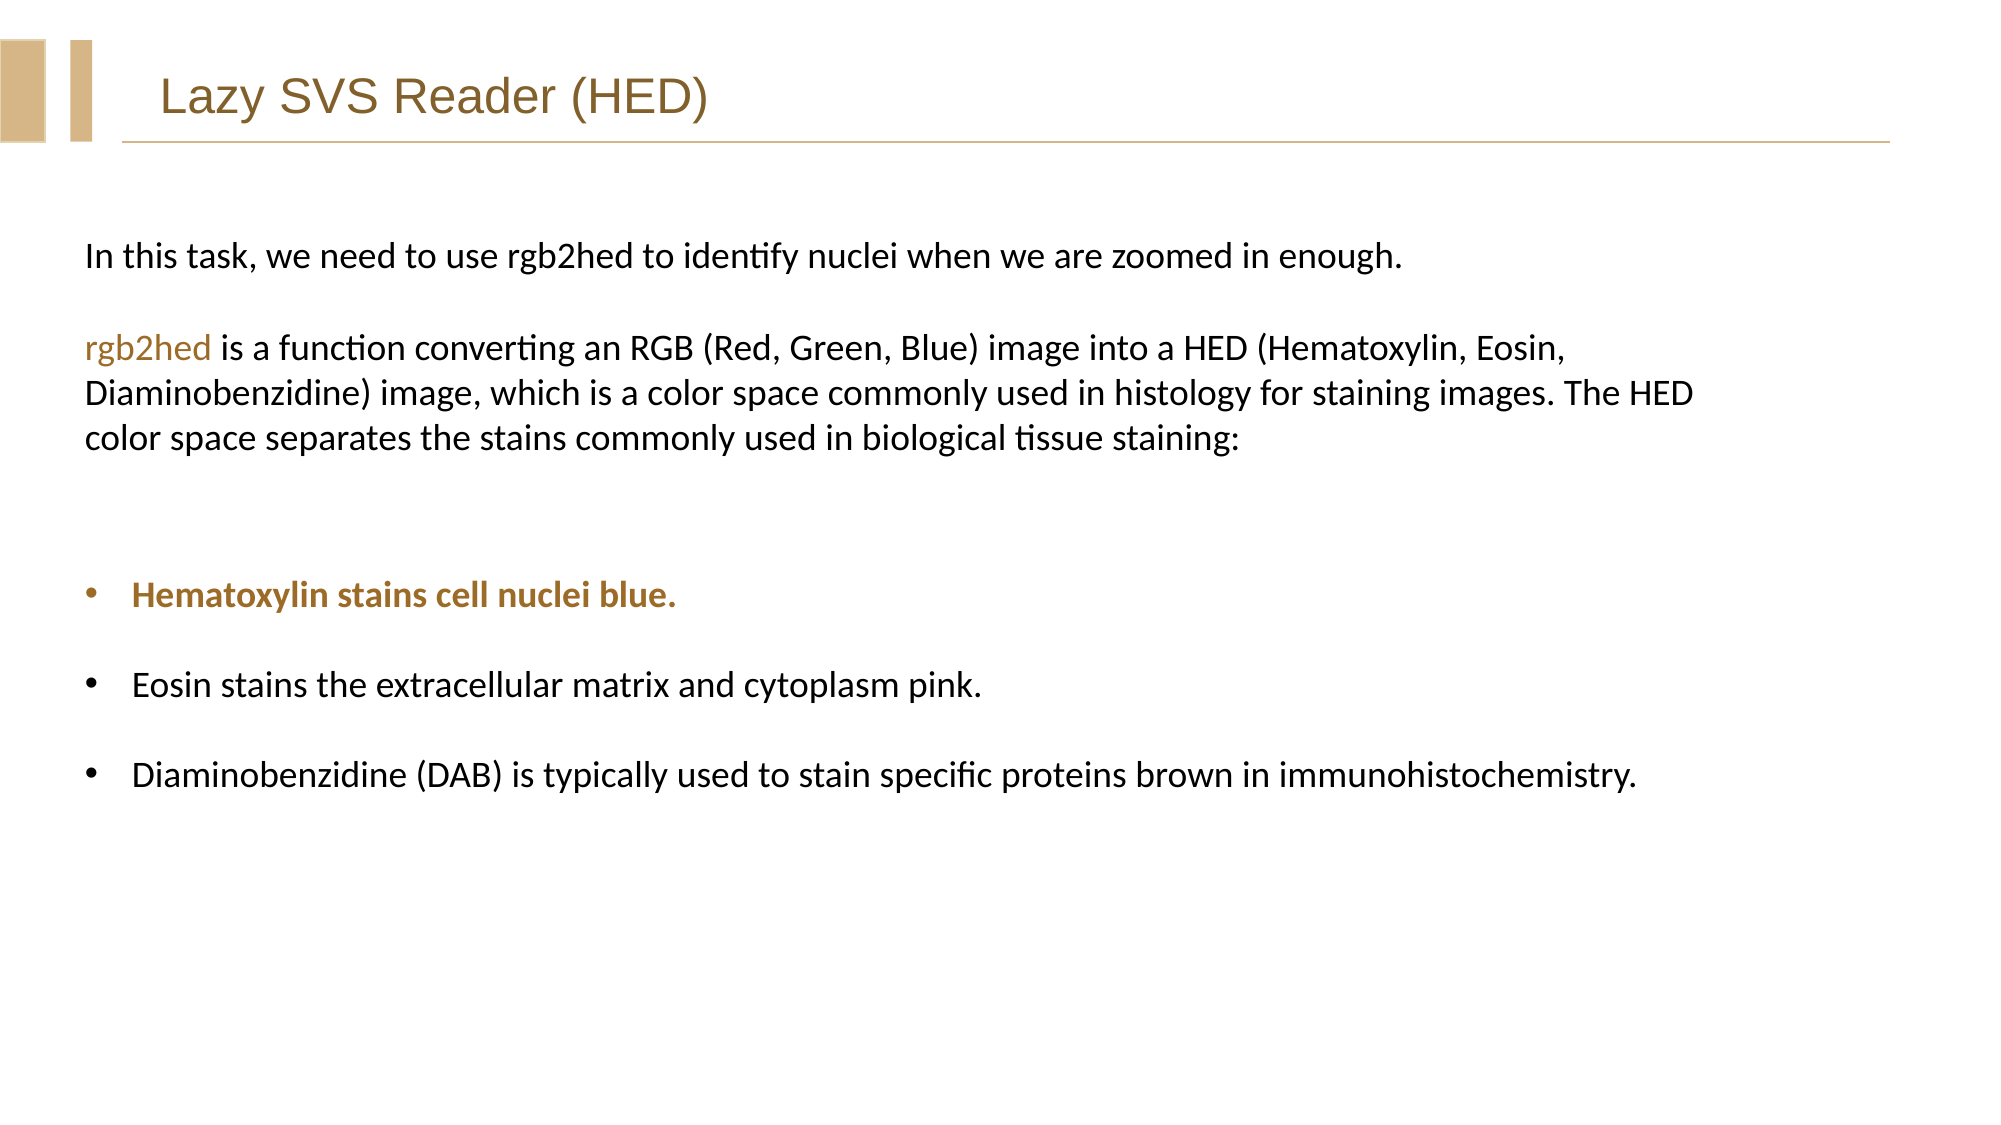

Lazy SVS Reader (HED)
In this task, we need to use rgb2hed to identify nuclei when we are zoomed in enough.
rgb2hed is a function converting an RGB (Red, Green, Blue) image into a HED (Hematoxylin, Eosin, Diaminobenzidine) image, which is a color space commonly used in histology for staining images. The HED color space separates the stains commonly used in biological tissue staining:

Hematoxylin stains cell nuclei blue.

Eosin stains the extracellular matrix and cytoplasm pink.

Diaminobenzidine (DAB) is typically used to stain specific proteins brown in immunohistochemistry.